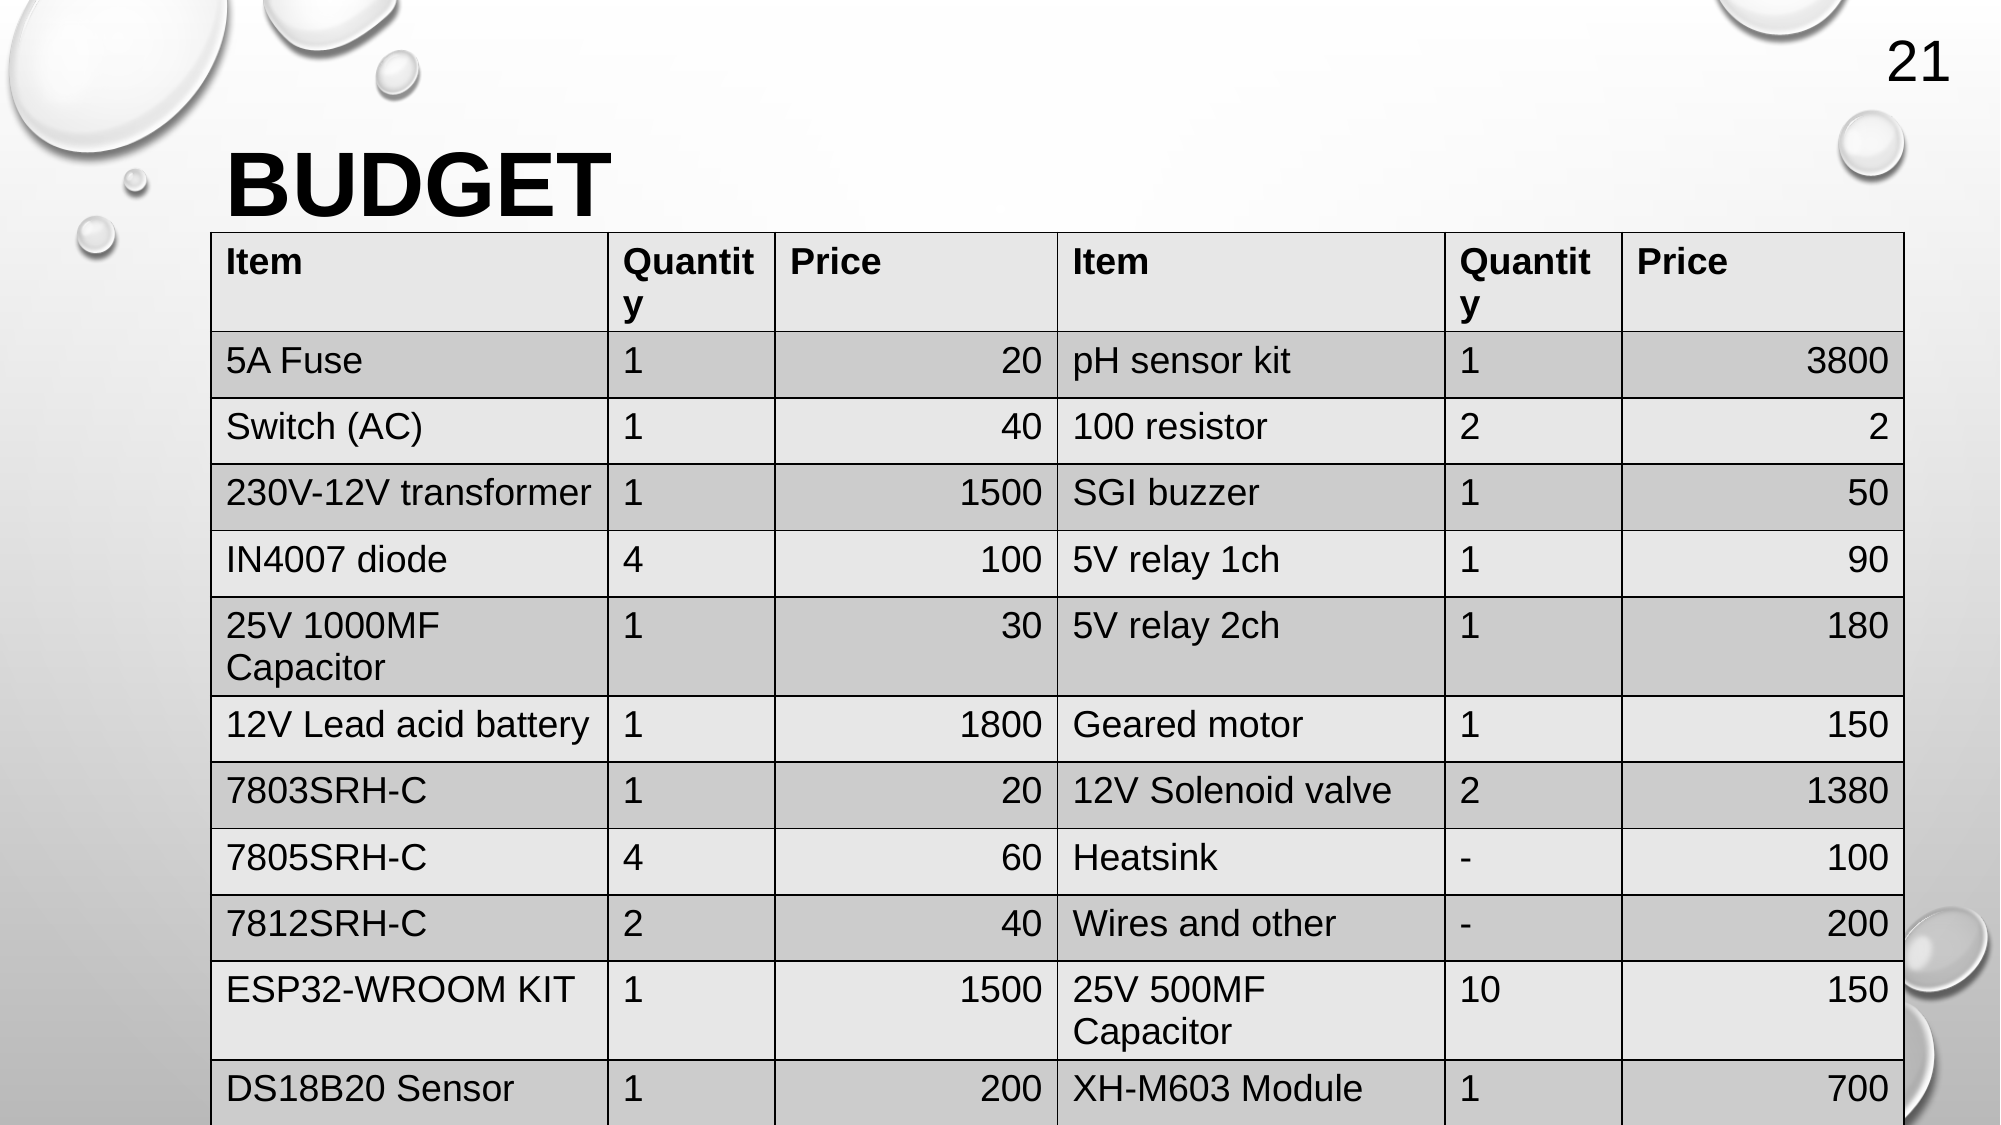

21
BUDGET
| Item | Quantity | Price | Item | Quantity | Price |
| --- | --- | --- | --- | --- | --- |
| 5A Fuse | 1 | 20 | pH sensor kit | 1 | 3800 |
| Switch (AC) | 1 | 40 | 100 resistor | 2 | 2 |
| 230V-12V transformer | 1 | 1500 | SGI buzzer | 1 | 50 |
| IN4007 diode | 4 | 100 | 5V relay 1ch | 1 | 90 |
| 25V 1000MF Capacitor | 1 | 30 | 5V relay 2ch | 1 | 180 |
| 12V Lead acid battery | 1 | 1800 | Geared motor | 1 | 150 |
| 7803SRH-C | 1 | 20 | 12V Solenoid valve | 2 | 1380 |
| 7805SRH-C | 4 | 60 | Heatsink | - | 100 |
| 7812SRH-C | 2 | 40 | Wires and other | - | 200 |
| ESP32-WROOM KIT | 1 | 1500 | 25V 500MF Capacitor | 10 | 150 |
| DS18B20 Sensor | 1 | 200 | XH-M603 Module | 1 | 700 |
| 4.3k resistor | 2 | 2 | TOTAL COST | - | 12114LKR |